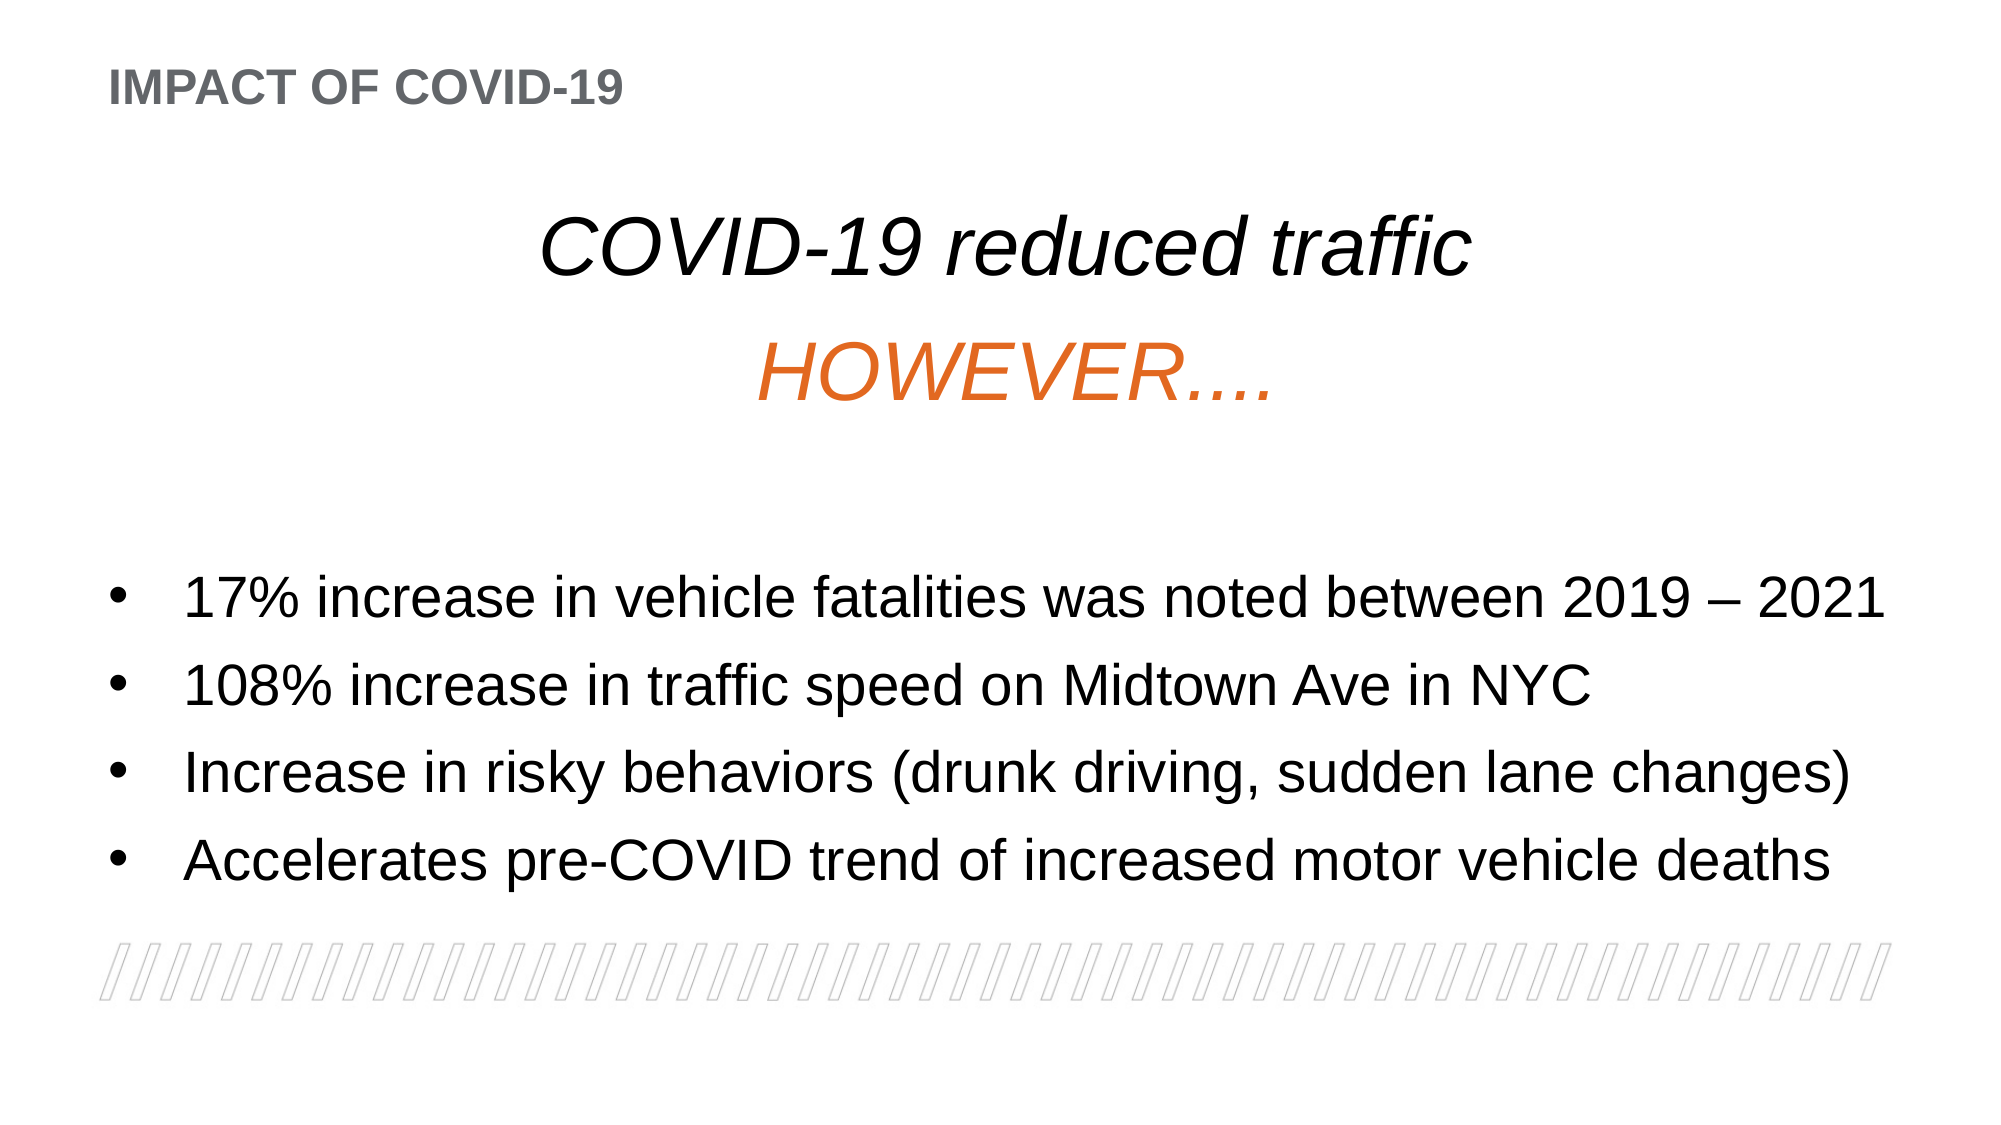

IMPACT OF COVID-19
COVID-19 reduced traffic
HOWEVER....

17% increase in vehicle fatalities was noted between 2019 – 2021
108% increase in traffic speed on Midtown Ave in NYC
Increase in risky behaviors (drunk driving, sudden lane changes)
Accelerates pre-COVID trend of increased motor vehicle deaths